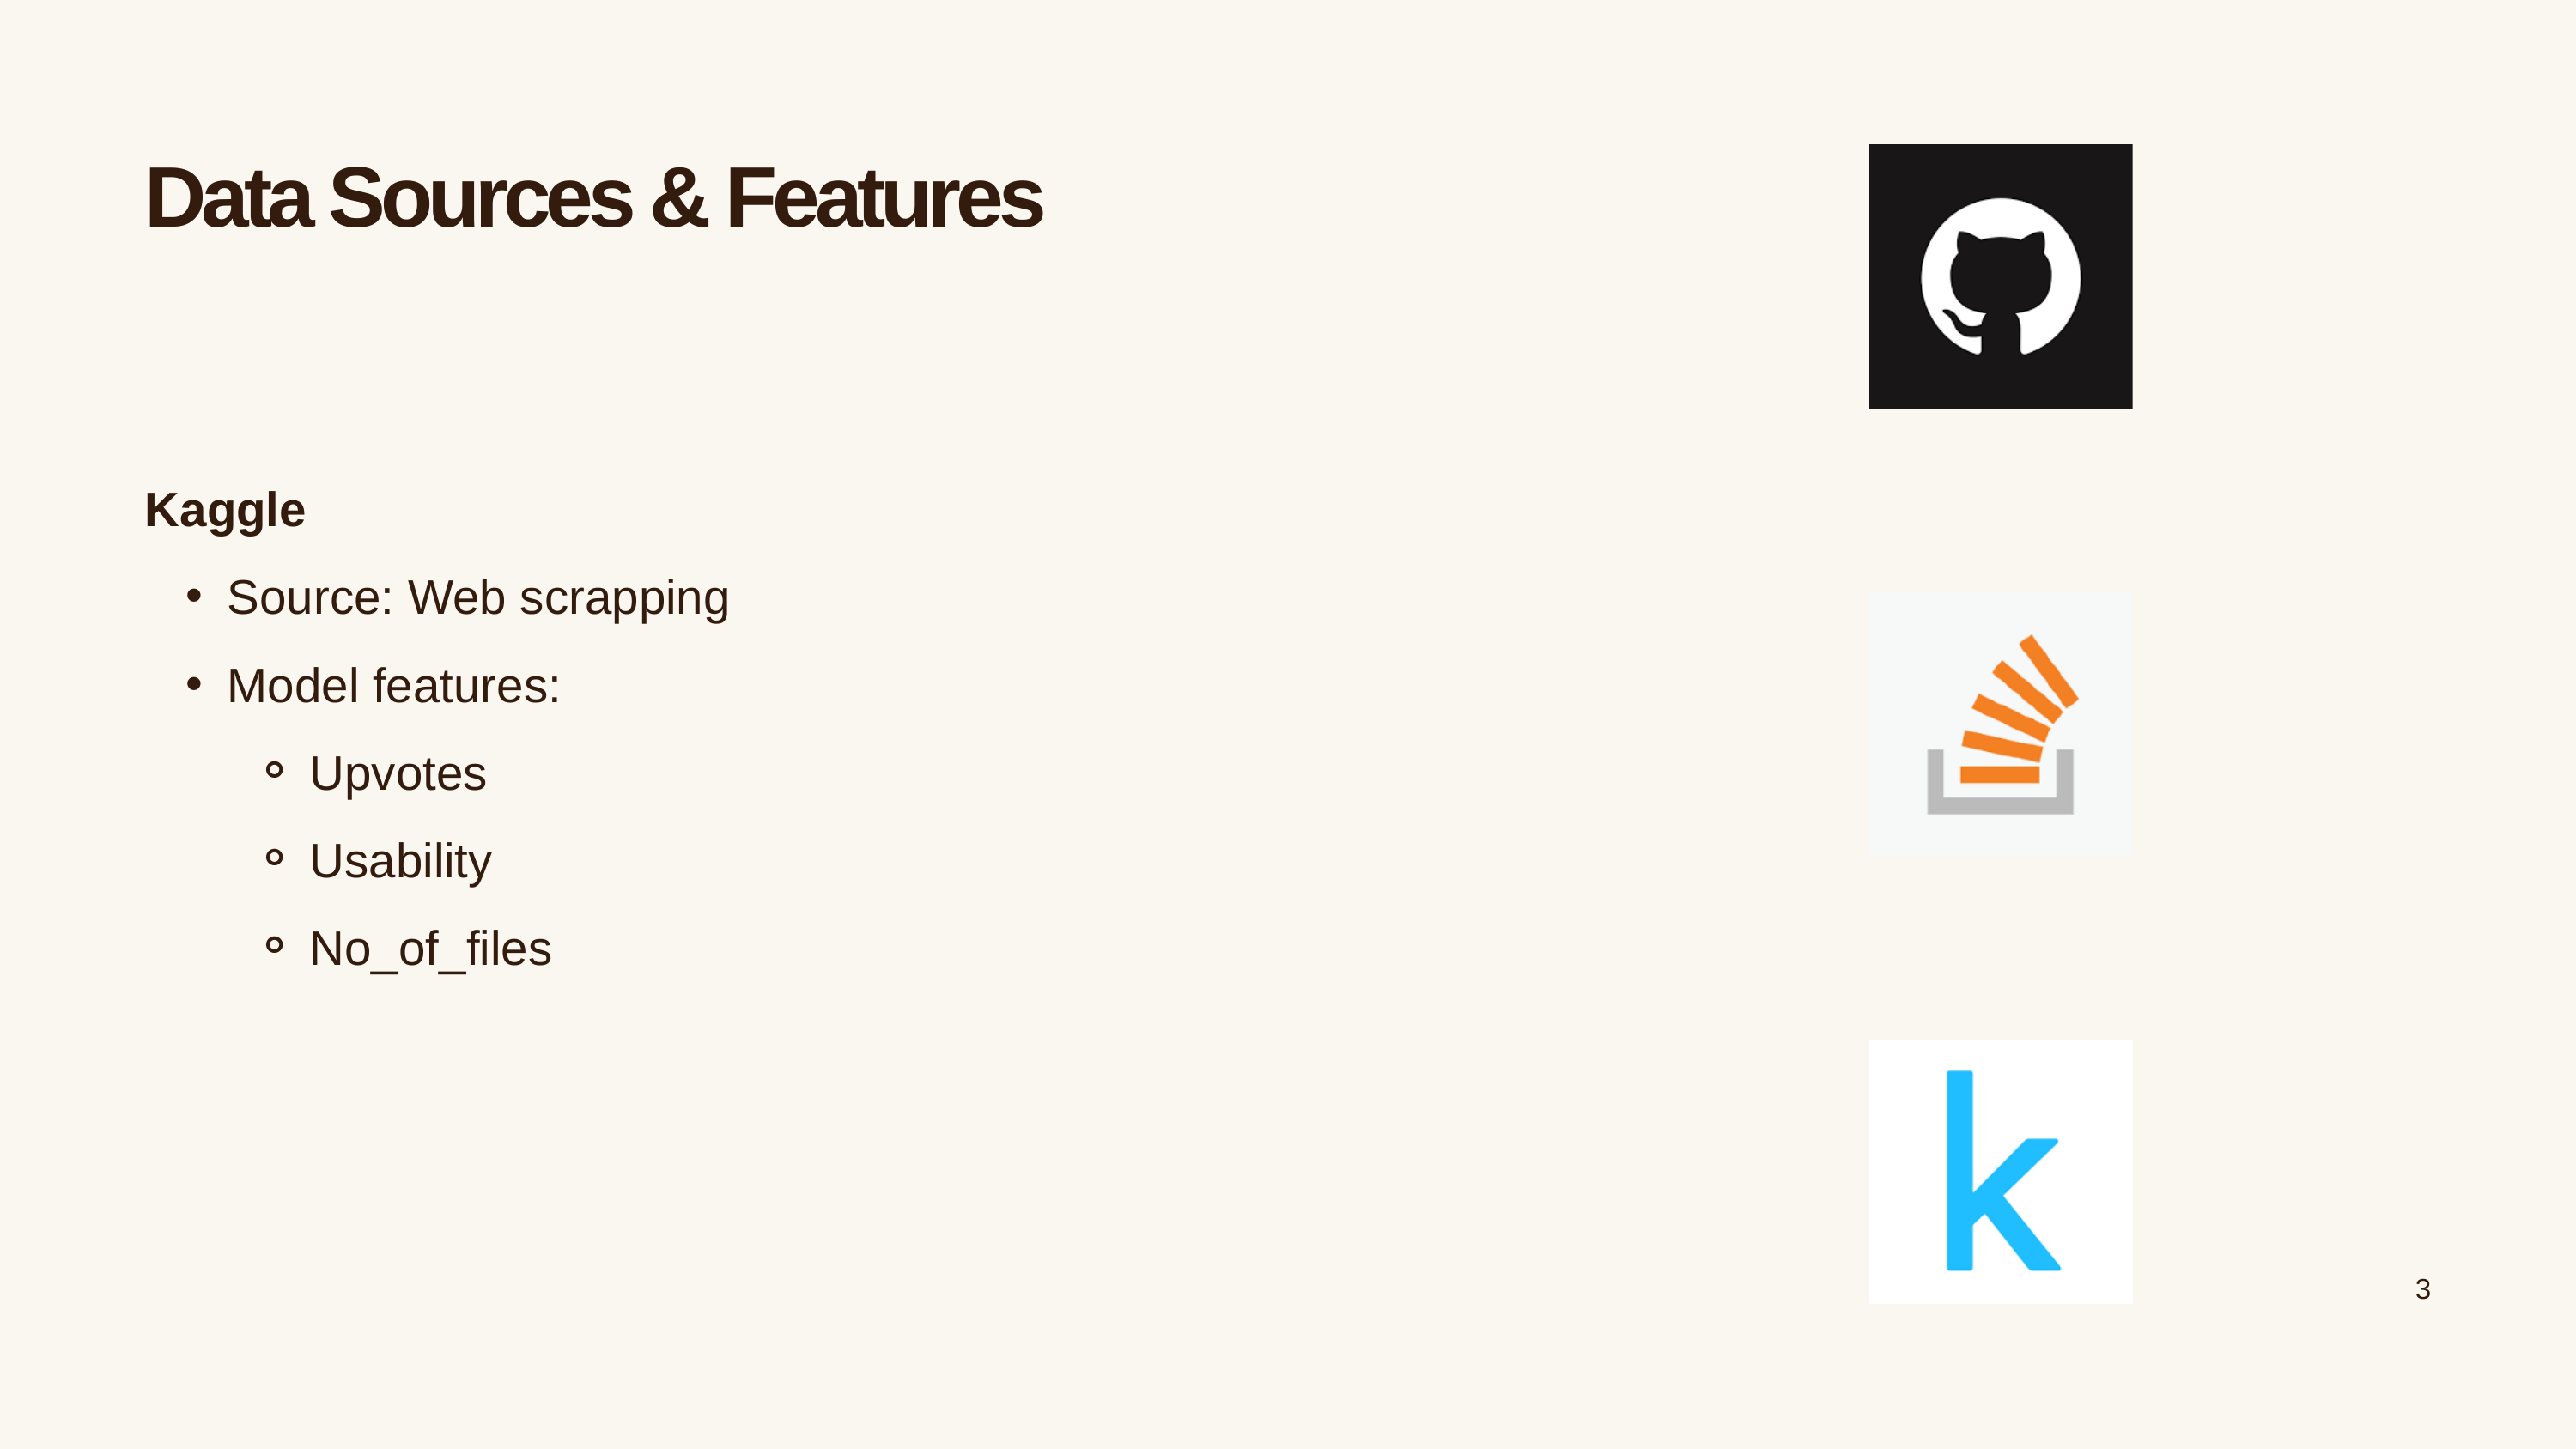

Data Sources & Features

Kaggle
Source: Web scrapping
Model features:
Upvotes
Usability
No_of_files

3